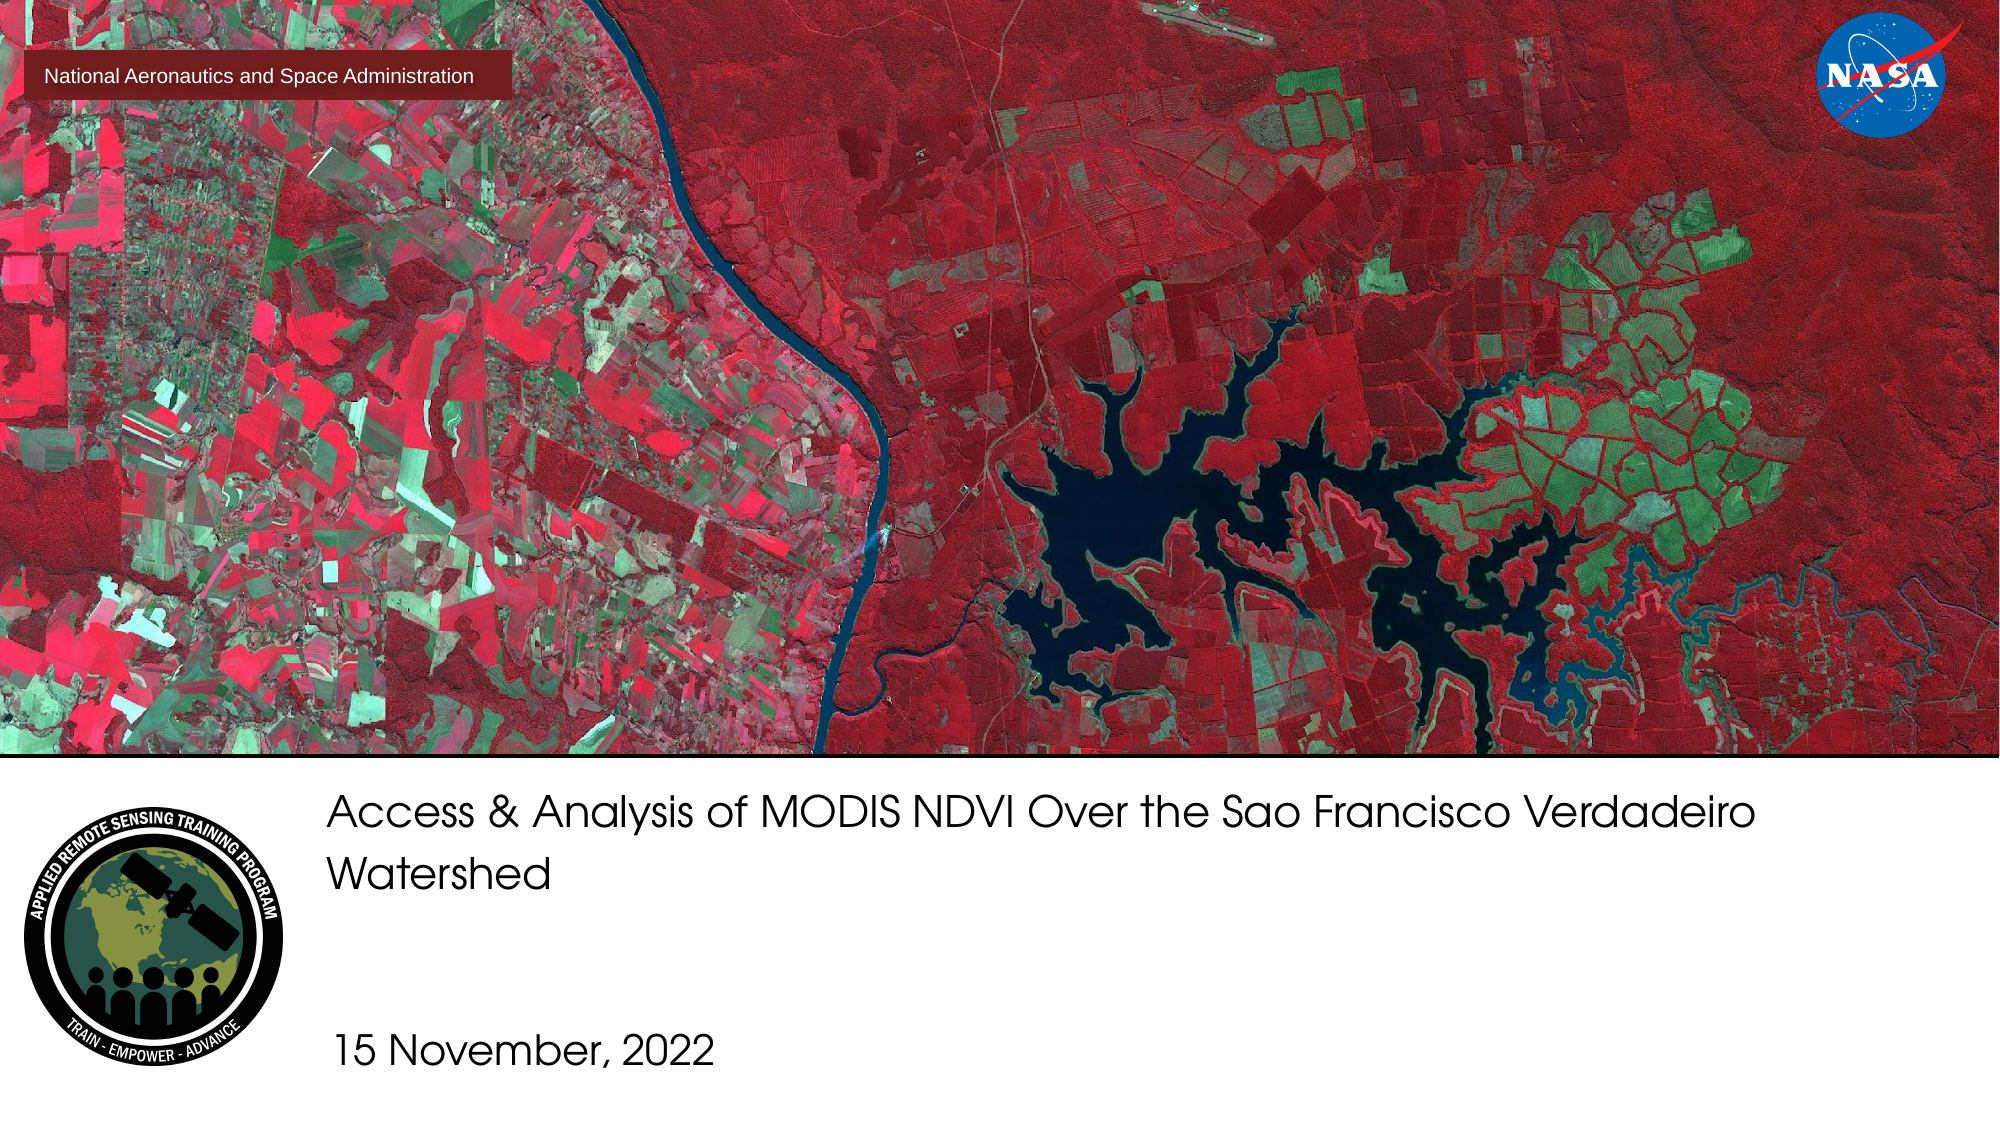

# Access & Analysis of MODIS NDVI Over the Sao Francisco Verdadeiro Watershed

15 November, 2022